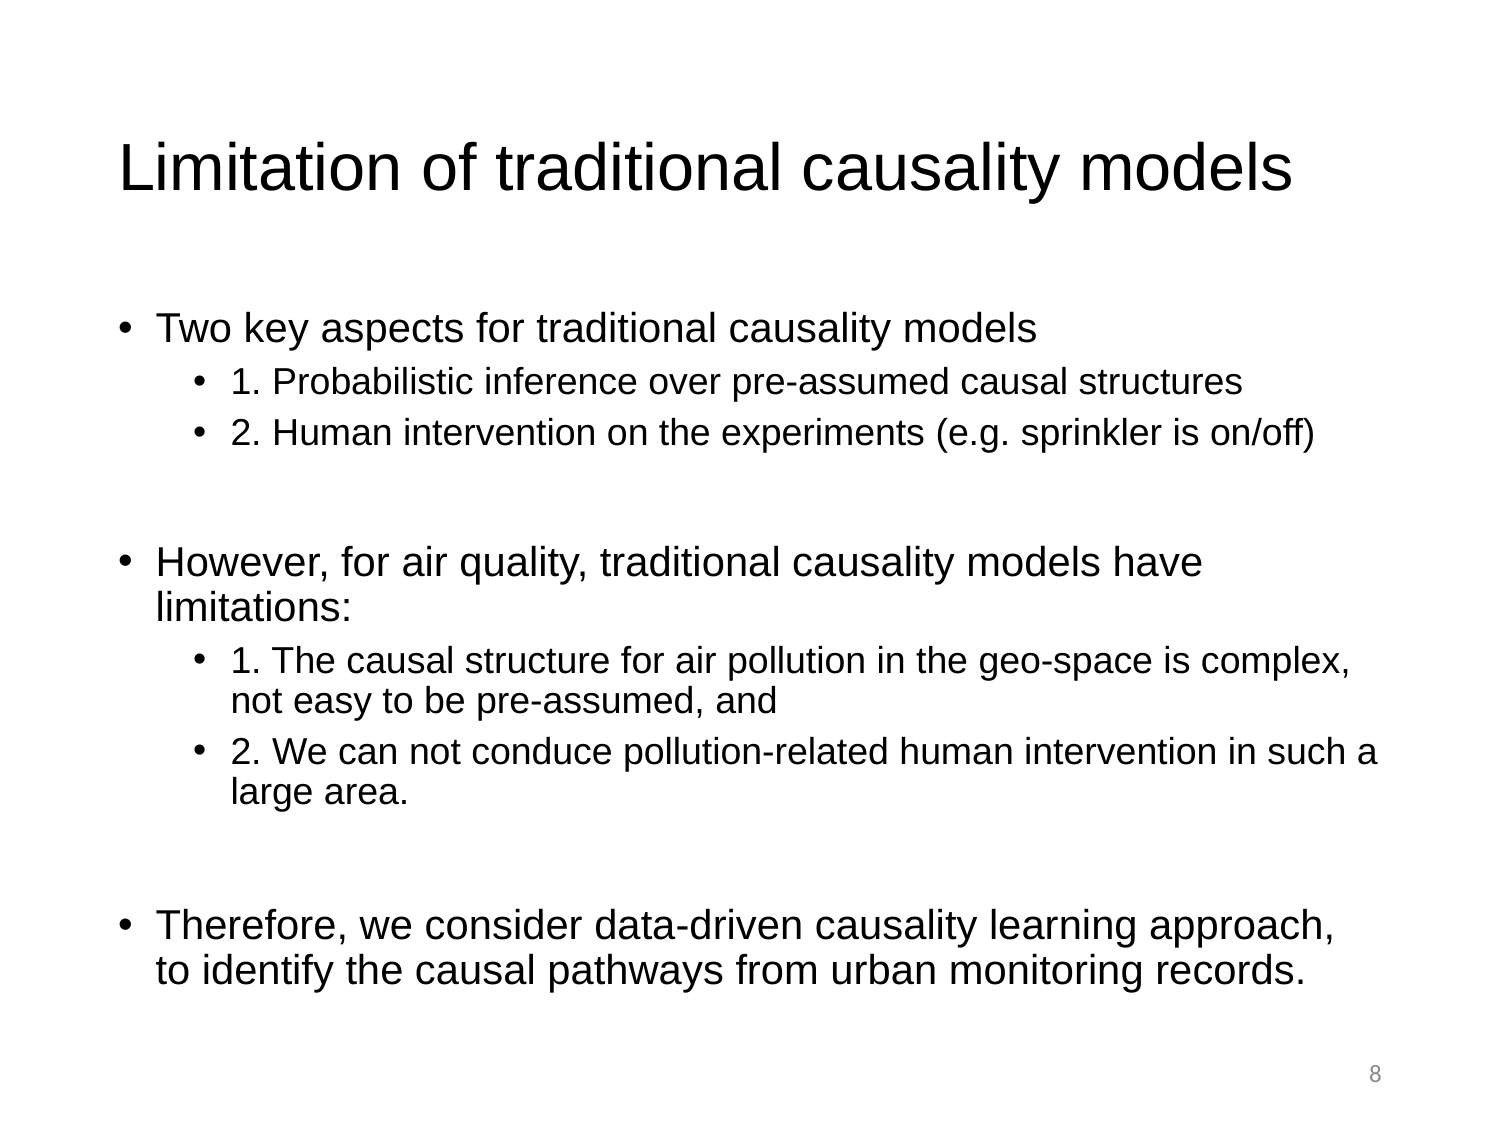

# Limitation of traditional causality models
Two key aspects for traditional causality models
1. Probabilistic inference over pre-assumed causal structures
2. Human intervention on the experiments (e.g. sprinkler is on/off)

However, for air quality, traditional causality models have limitations:
1. The causal structure for air pollution in the geo-space is complex, not easy to be pre-assumed, and
2. We can not conduce pollution-related human intervention in such a large area.

Therefore, we consider data-driven causality learning approach, to identify the causal pathways from urban monitoring records.
8